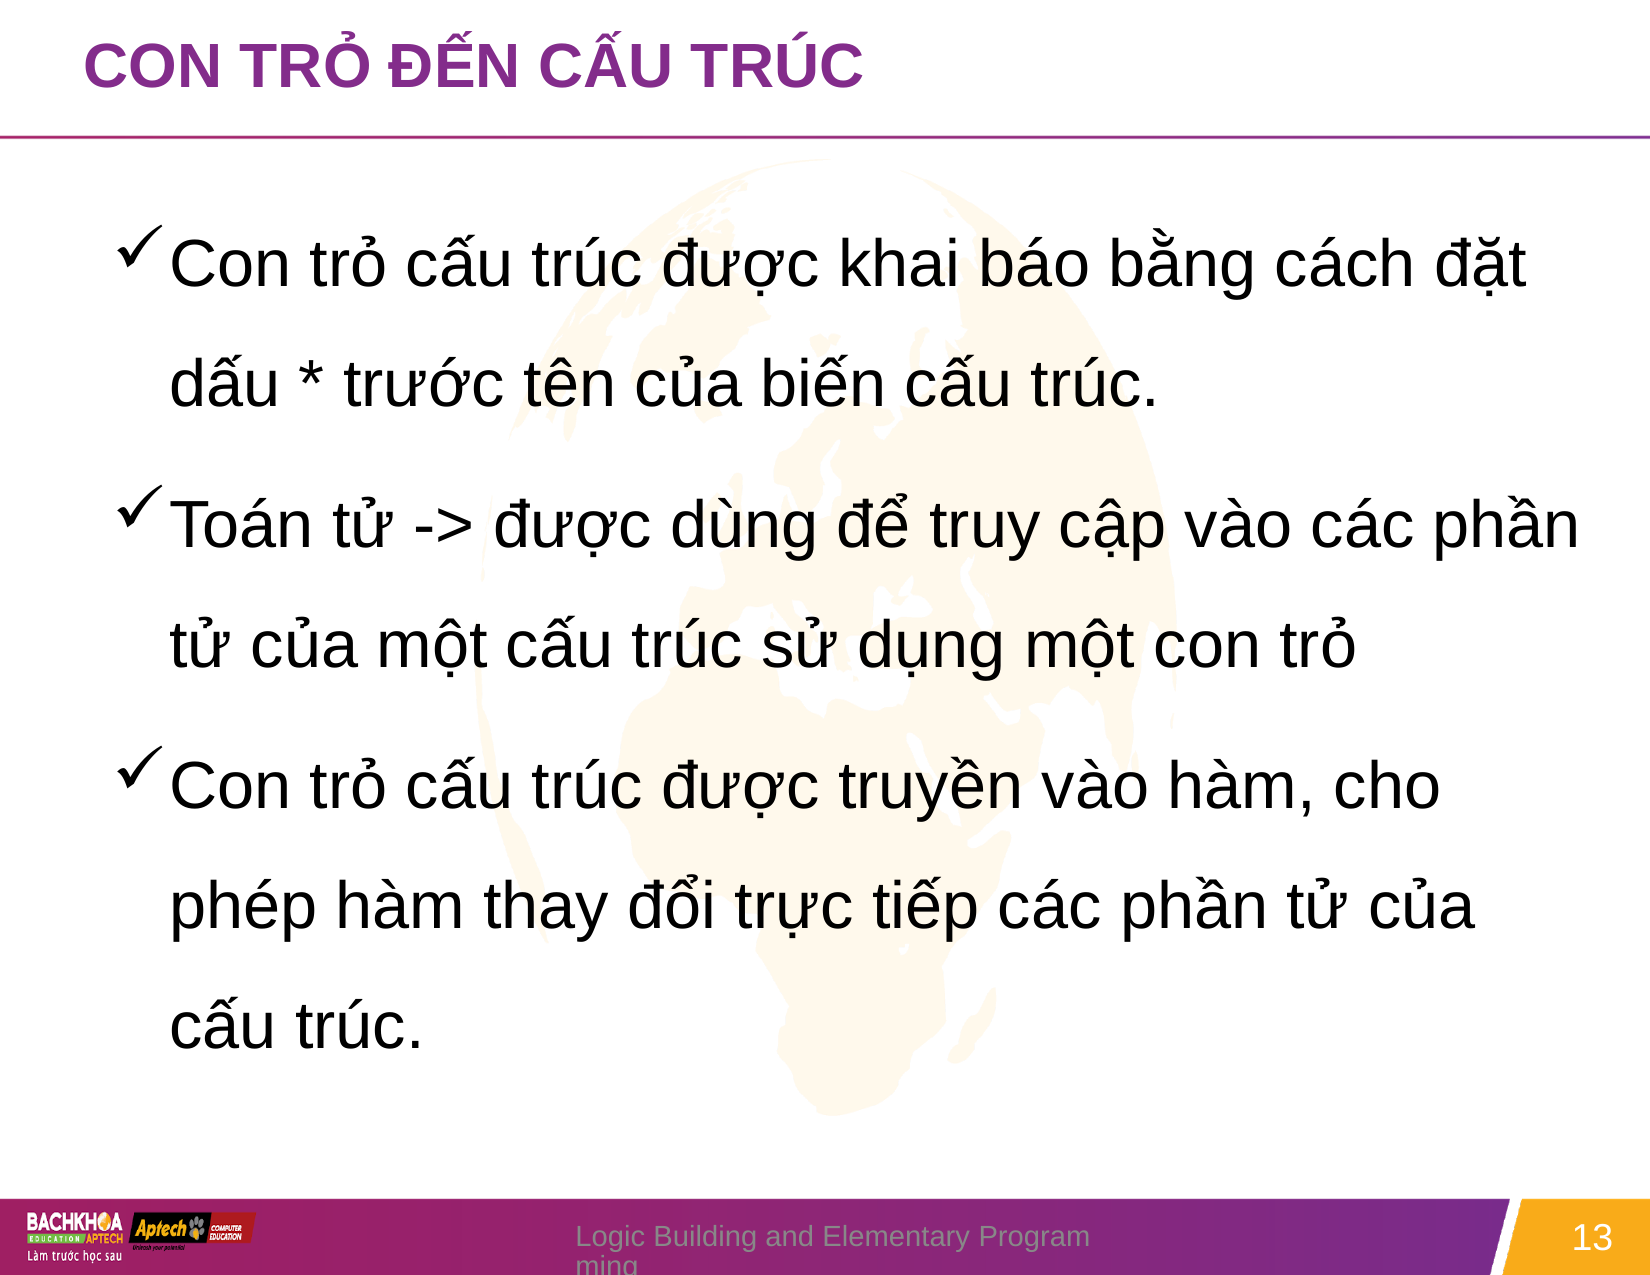

# CON TRỎ ĐẾN CẤU TRÚC
Con trỏ cấu trúc được khai báo bằng cách đặt dấu * trước tên của biến cấu trúc.
Toán tử -> được dùng để truy cập vào các phần tử của một cấu trúc sử dụng một con trỏ
Con trỏ cấu trúc được truyền vào hàm, cho phép hàm thay đổi trực tiếp các phần tử của cấu trúc.
Logic Building and Elementary Programming
13